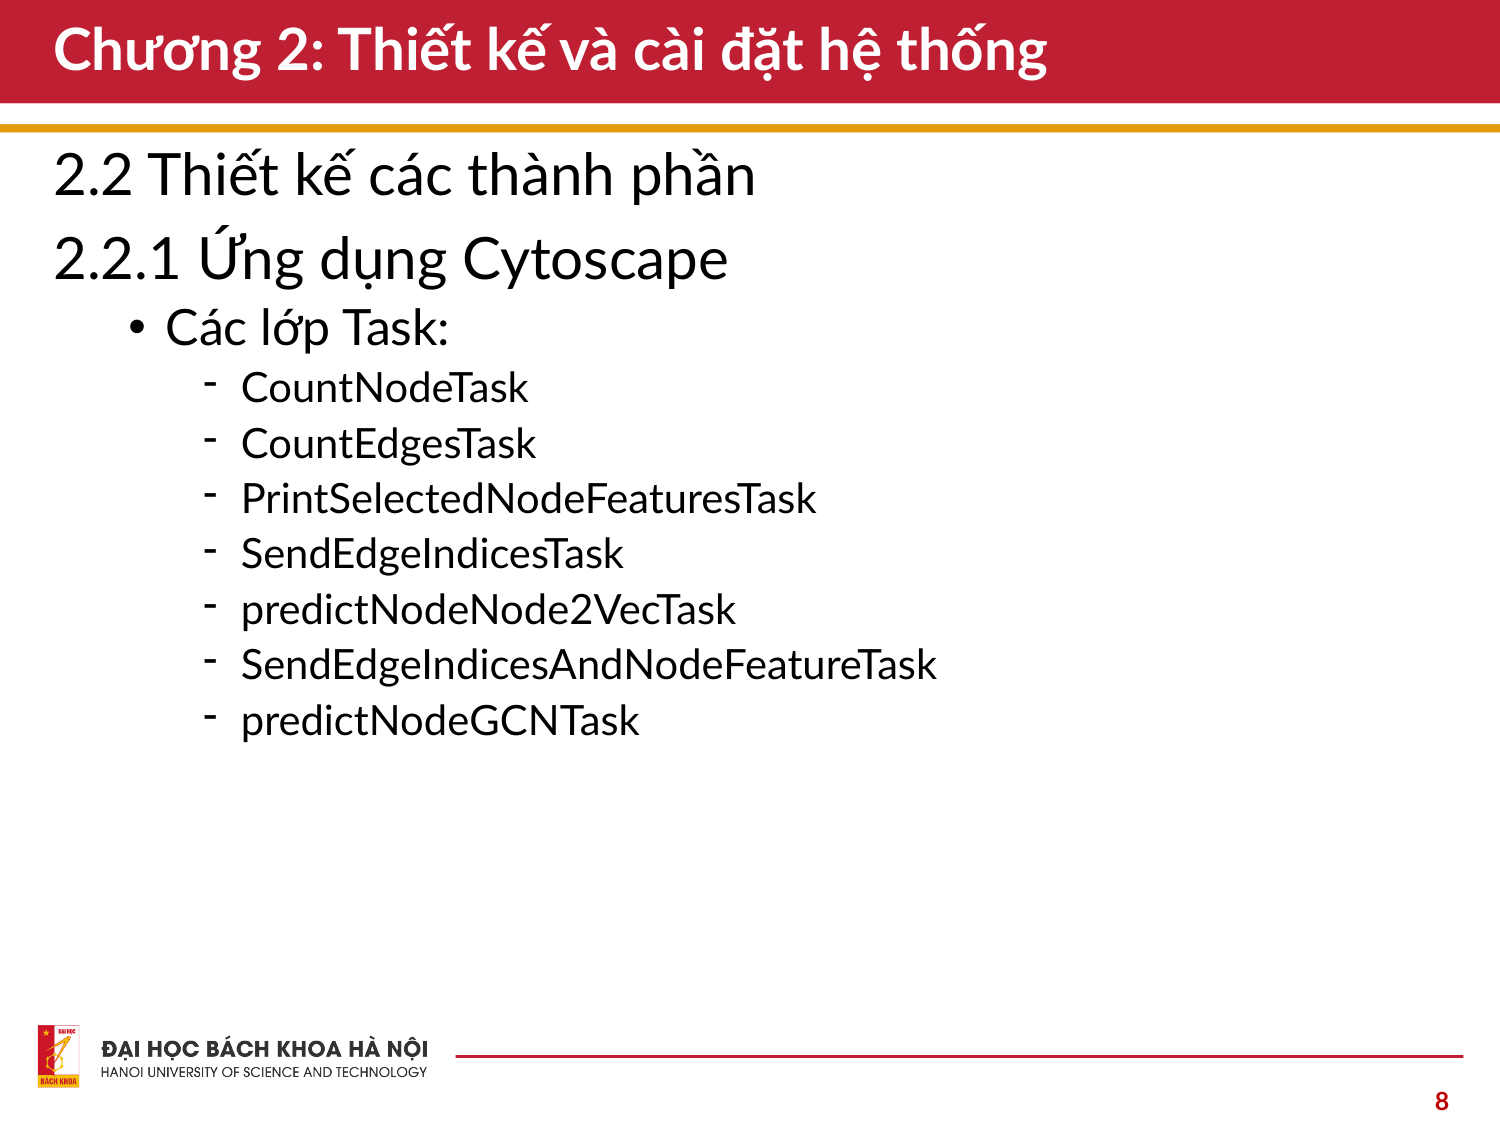

# Chương 2: Thiết kế và cài đặt hệ thống
2.2 Thiết kế các thành phần
2.2.1 Ứng dụng Cytoscape
Các lớp Task:
CountNodeTask
CountEdgesTask
PrintSelectedNodeFeaturesTask
SendEdgeIndicesTask
predictNodeNode2VecTask
SendEdgeIndicesAndNodeFeatureTask
predictNodeGCNTask

8